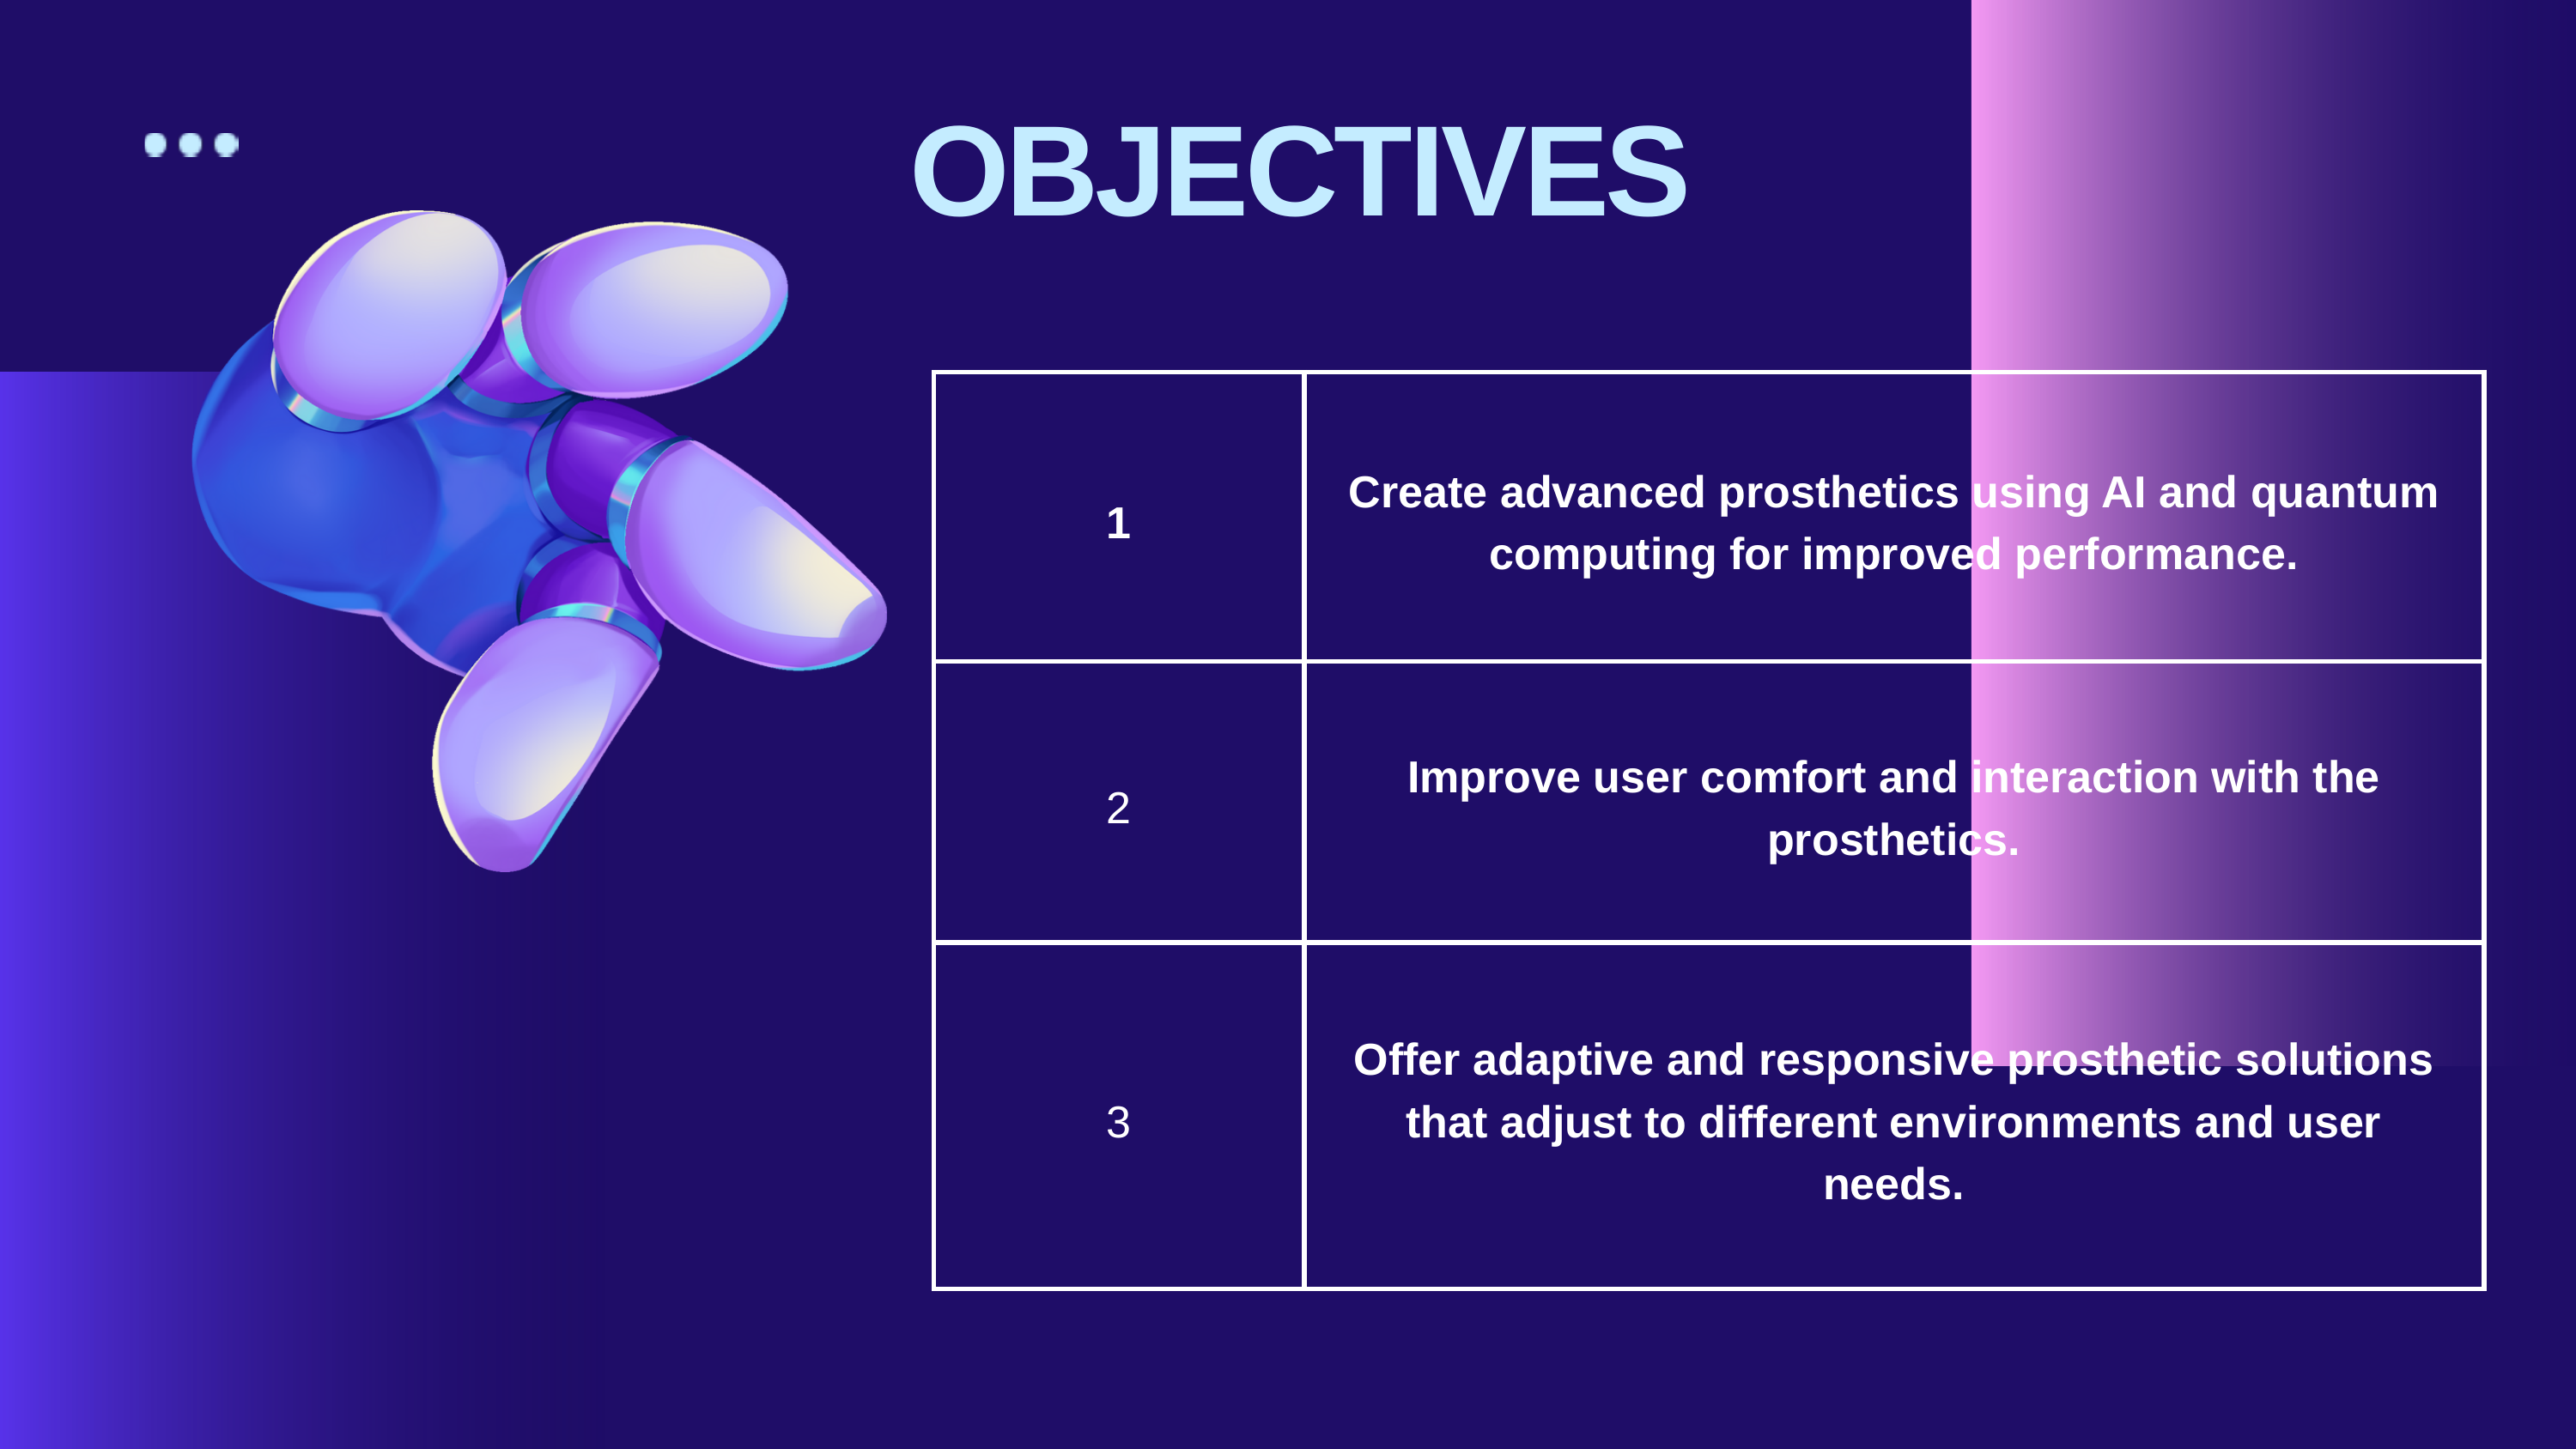

OBJECTIVES

| 1 | Create advanced prosthetics using AI and quantum computing for improved performance. |
| --- | --- |
| 2 | Improve user comfort and interaction with the prosthetics. |
| 3 | Offer adaptive and responsive prosthetic solutions that adjust to different environments and user needs. |